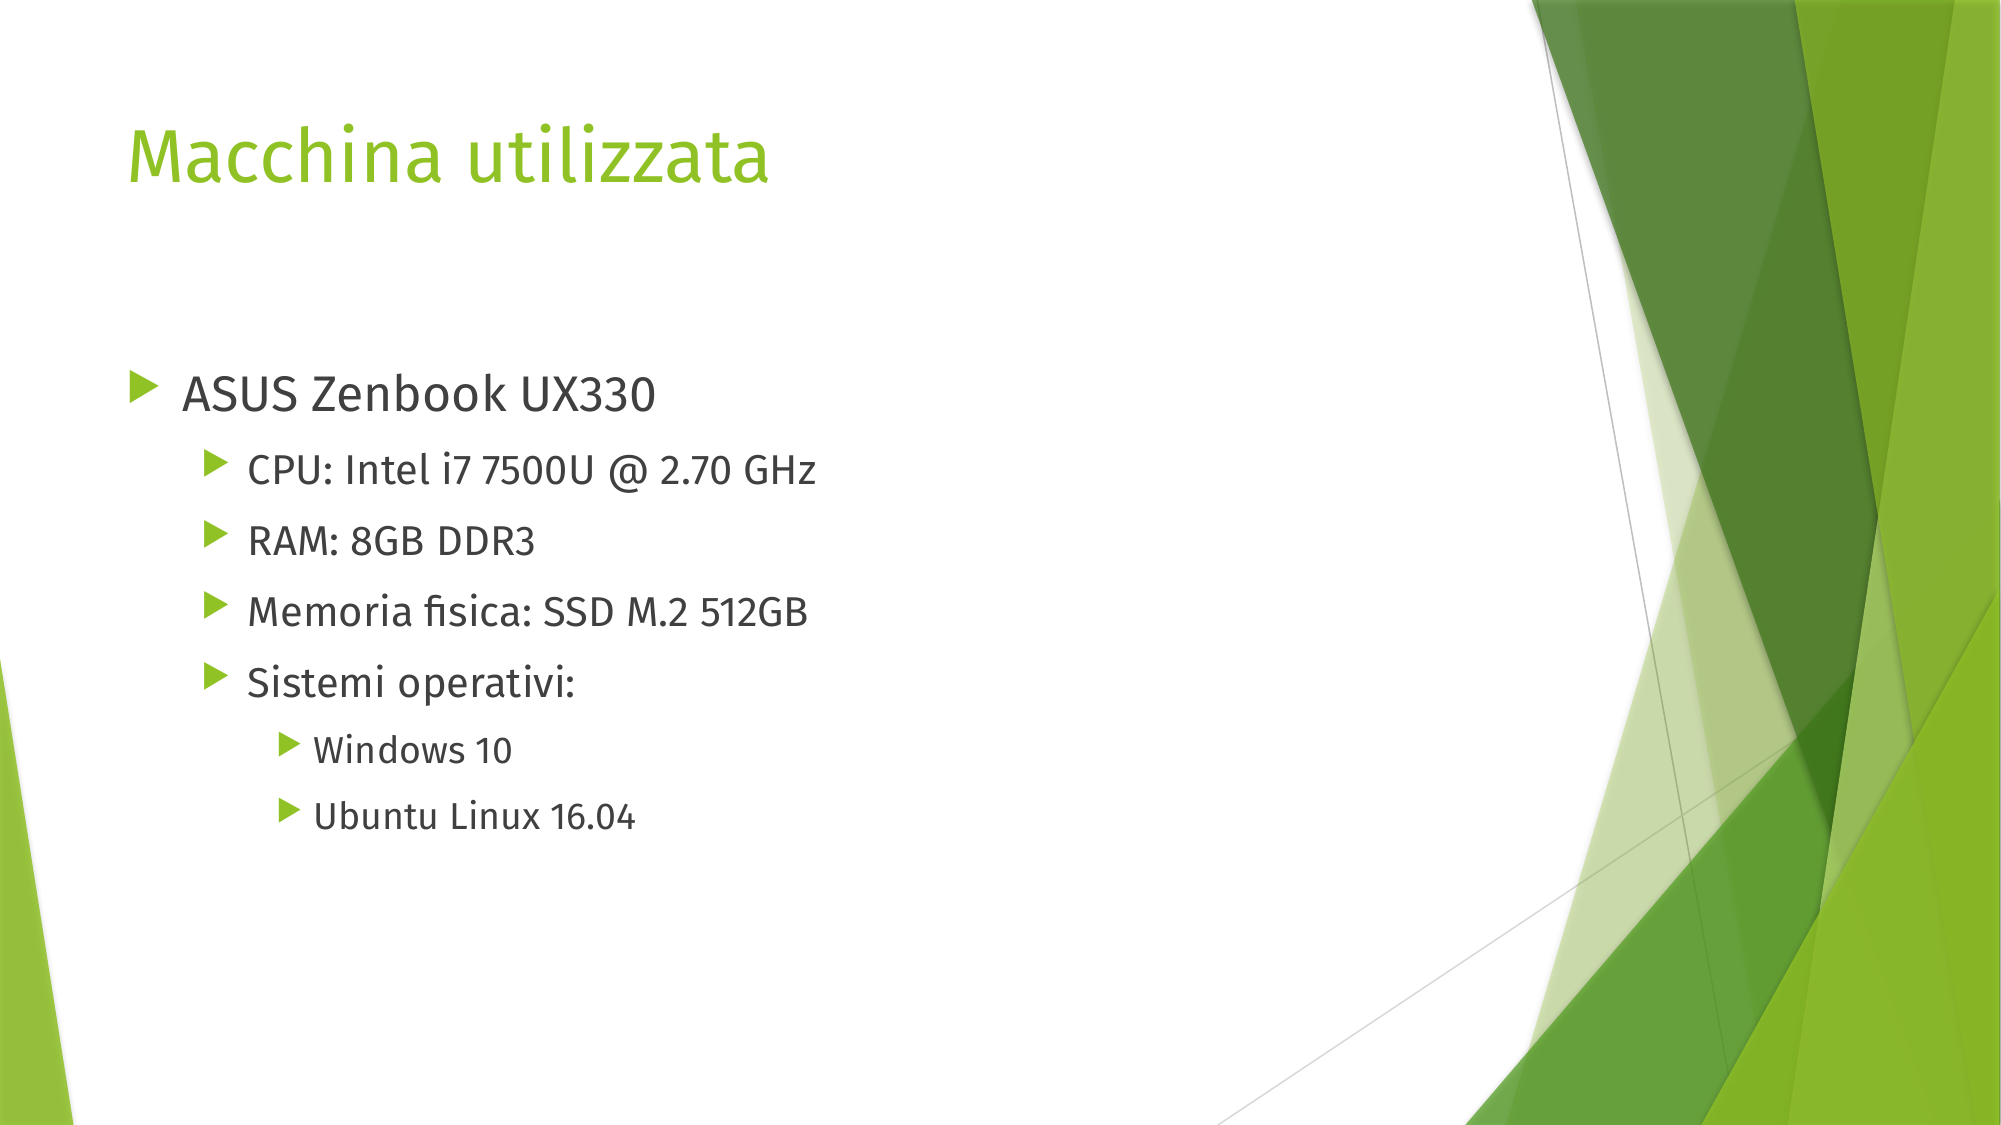

# Macchina utilizzata
ASUS Zenbook UX330
CPU: Intel i7 7500U @ 2.70 GHz
RAM: 8GB DDR3
Memoria fisica: SSD M.2 512GB
Sistemi operativi:
Windows 10
Ubuntu Linux 16.04